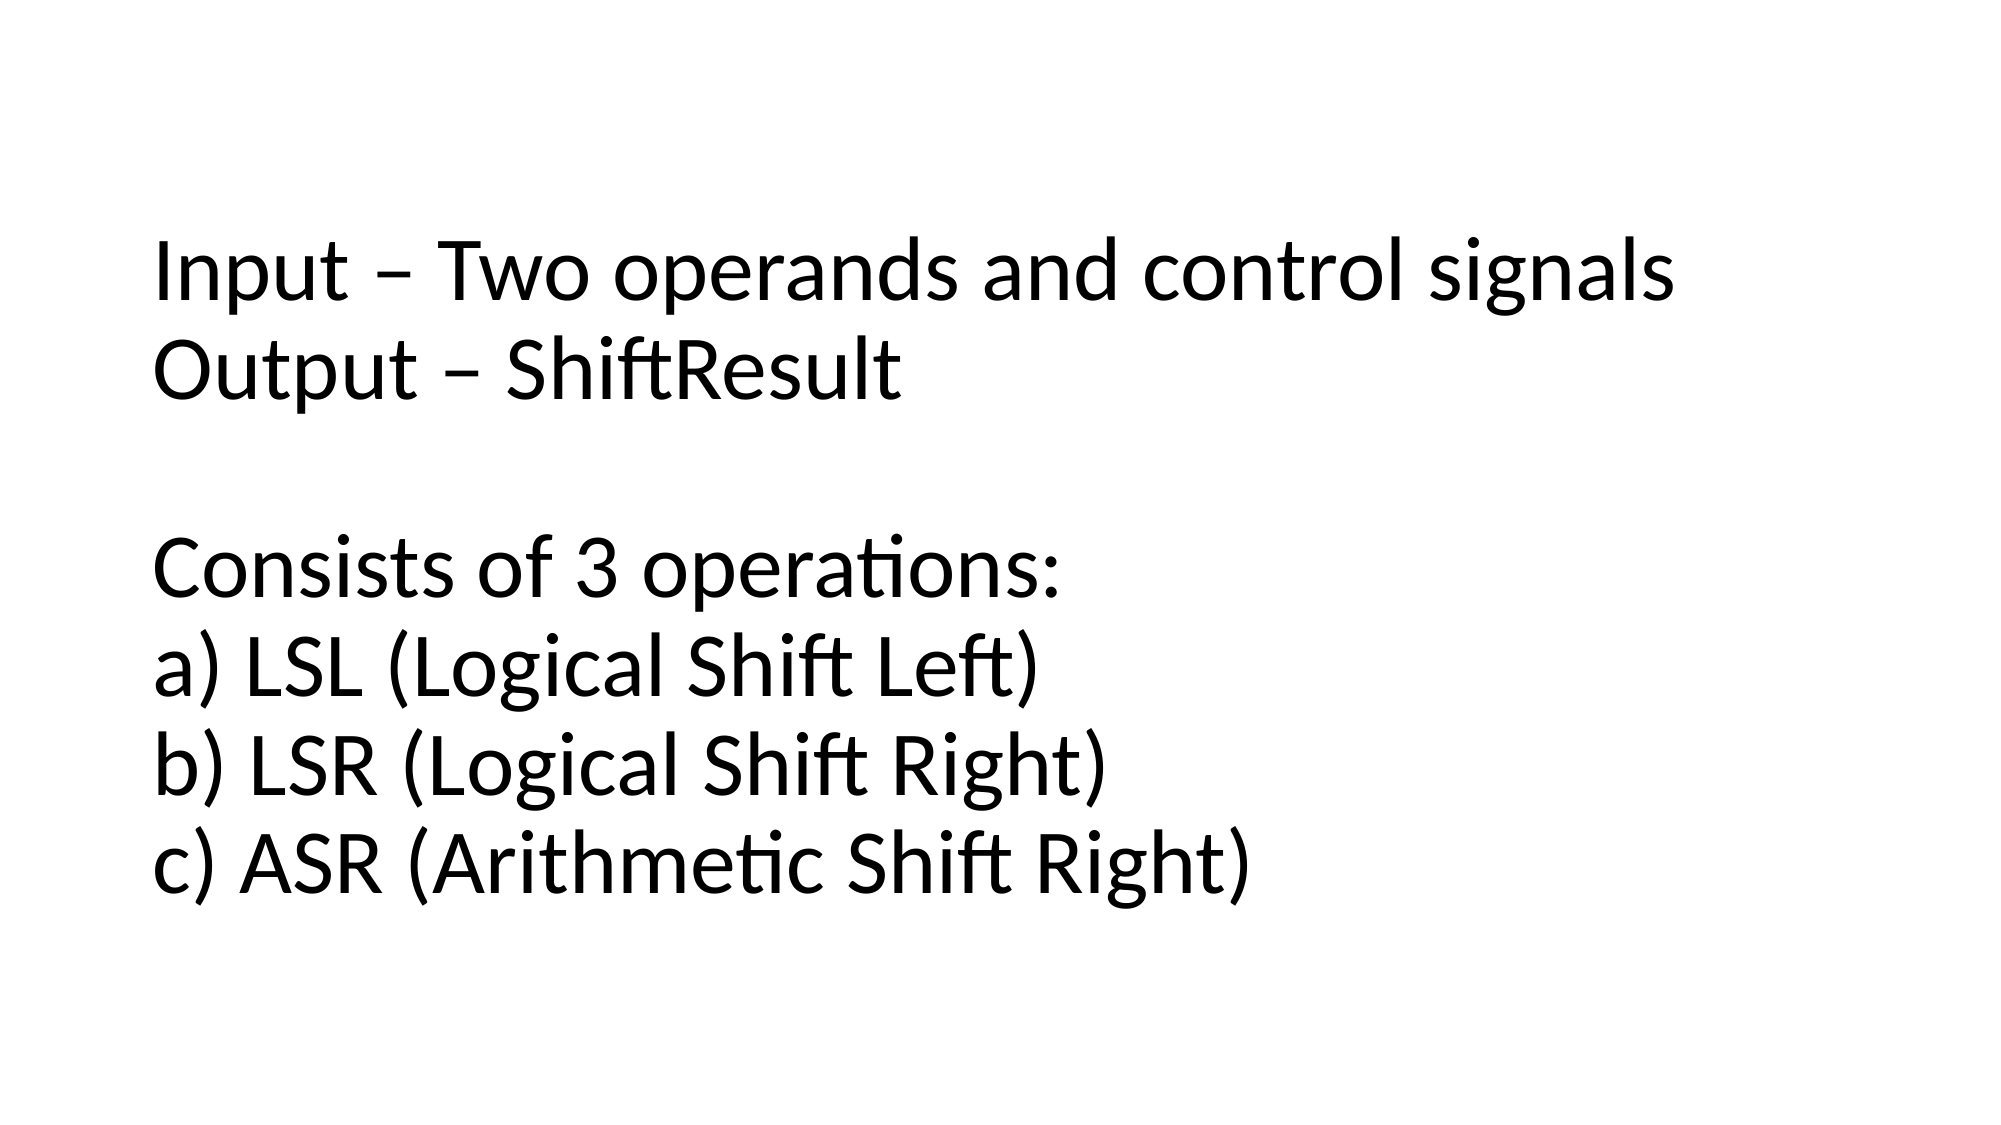

# Input – Two operands and control signals Output – ShiftResult Consists of 3 operations: a) LSL (Logical Shift Left) b) LSR (Logical Shift Right) c) ASR (Arithmetic Shift Right)